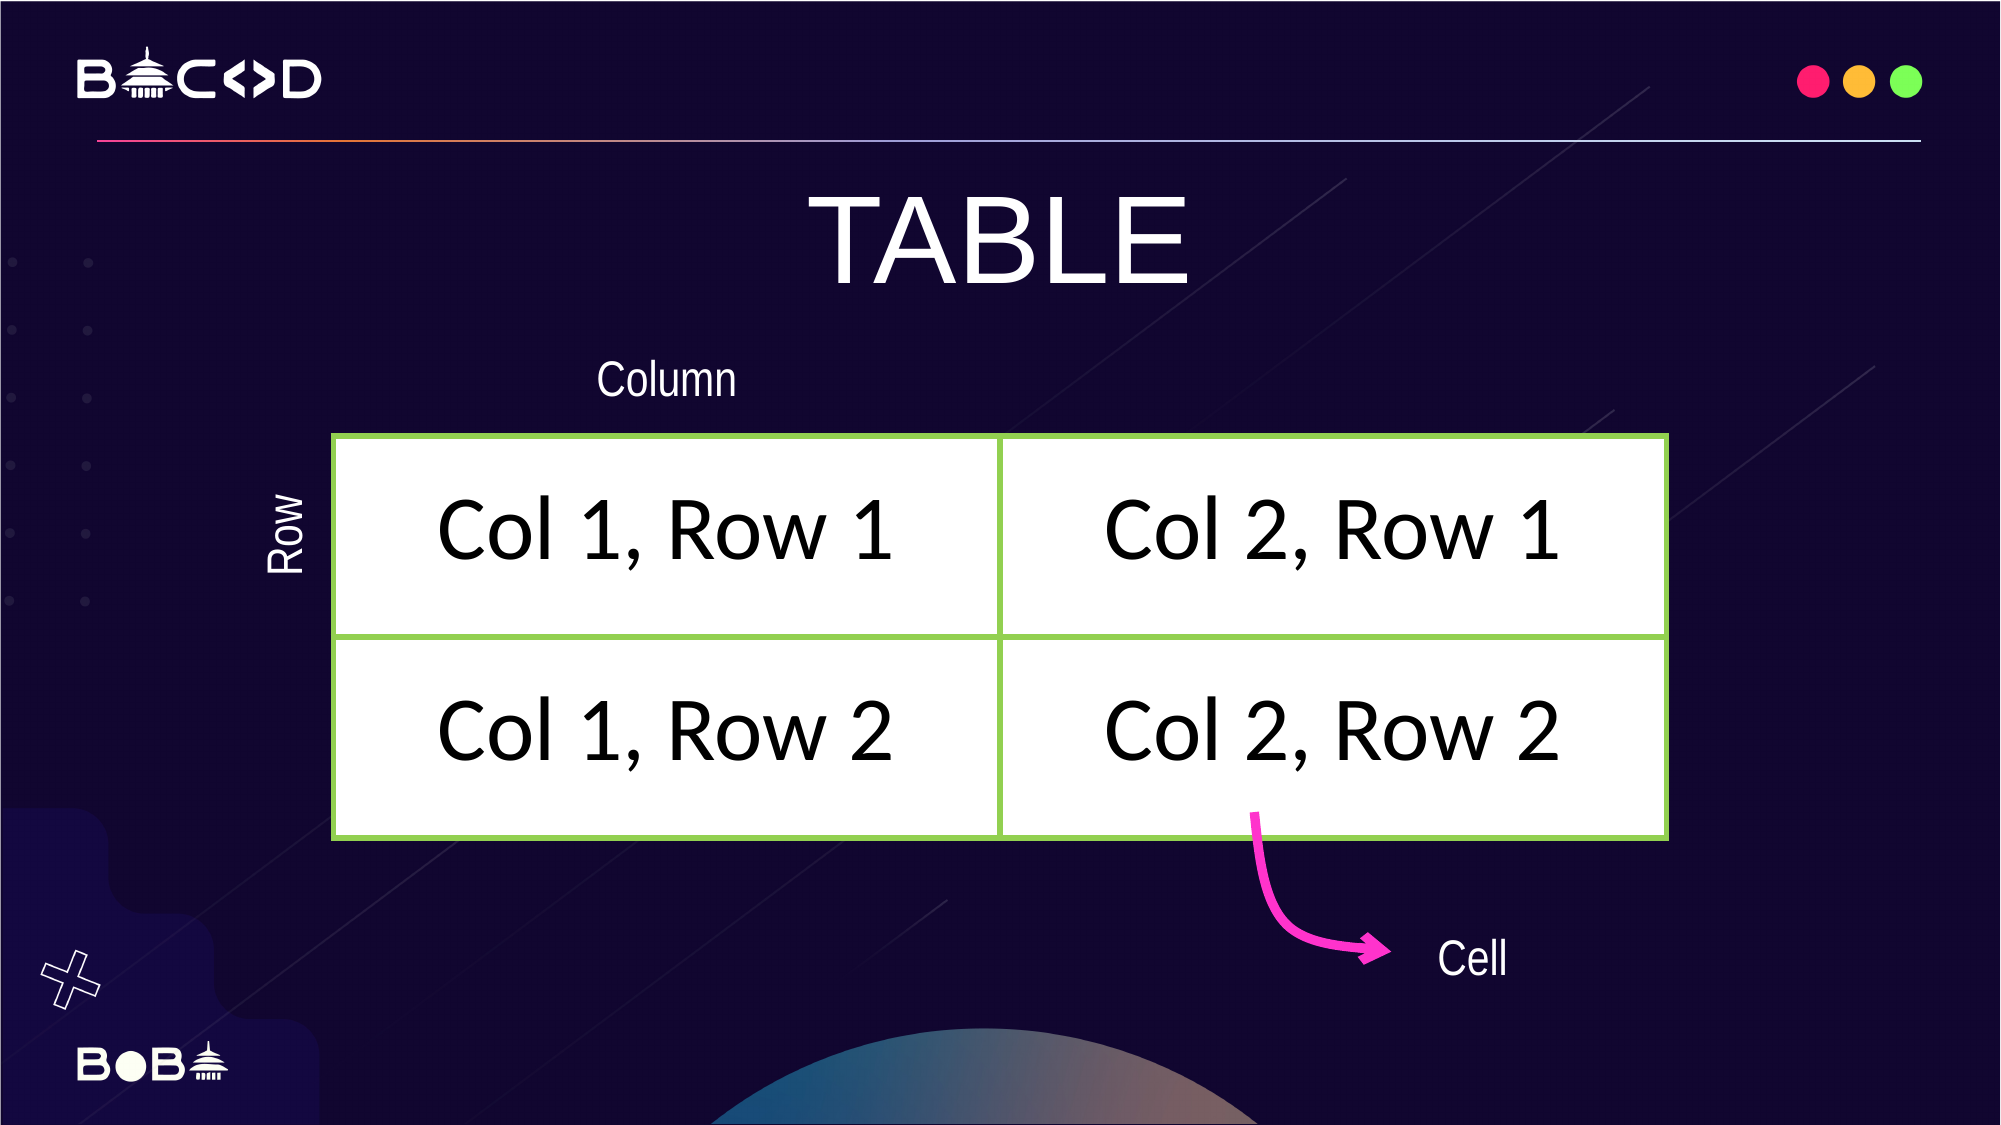

TABLE
Column
| Col 1, Row 1 | Col 2, Row 1 |
| --- | --- |
| Col 1, Row 2 | Col 2, Row 2 |
Row

Cell